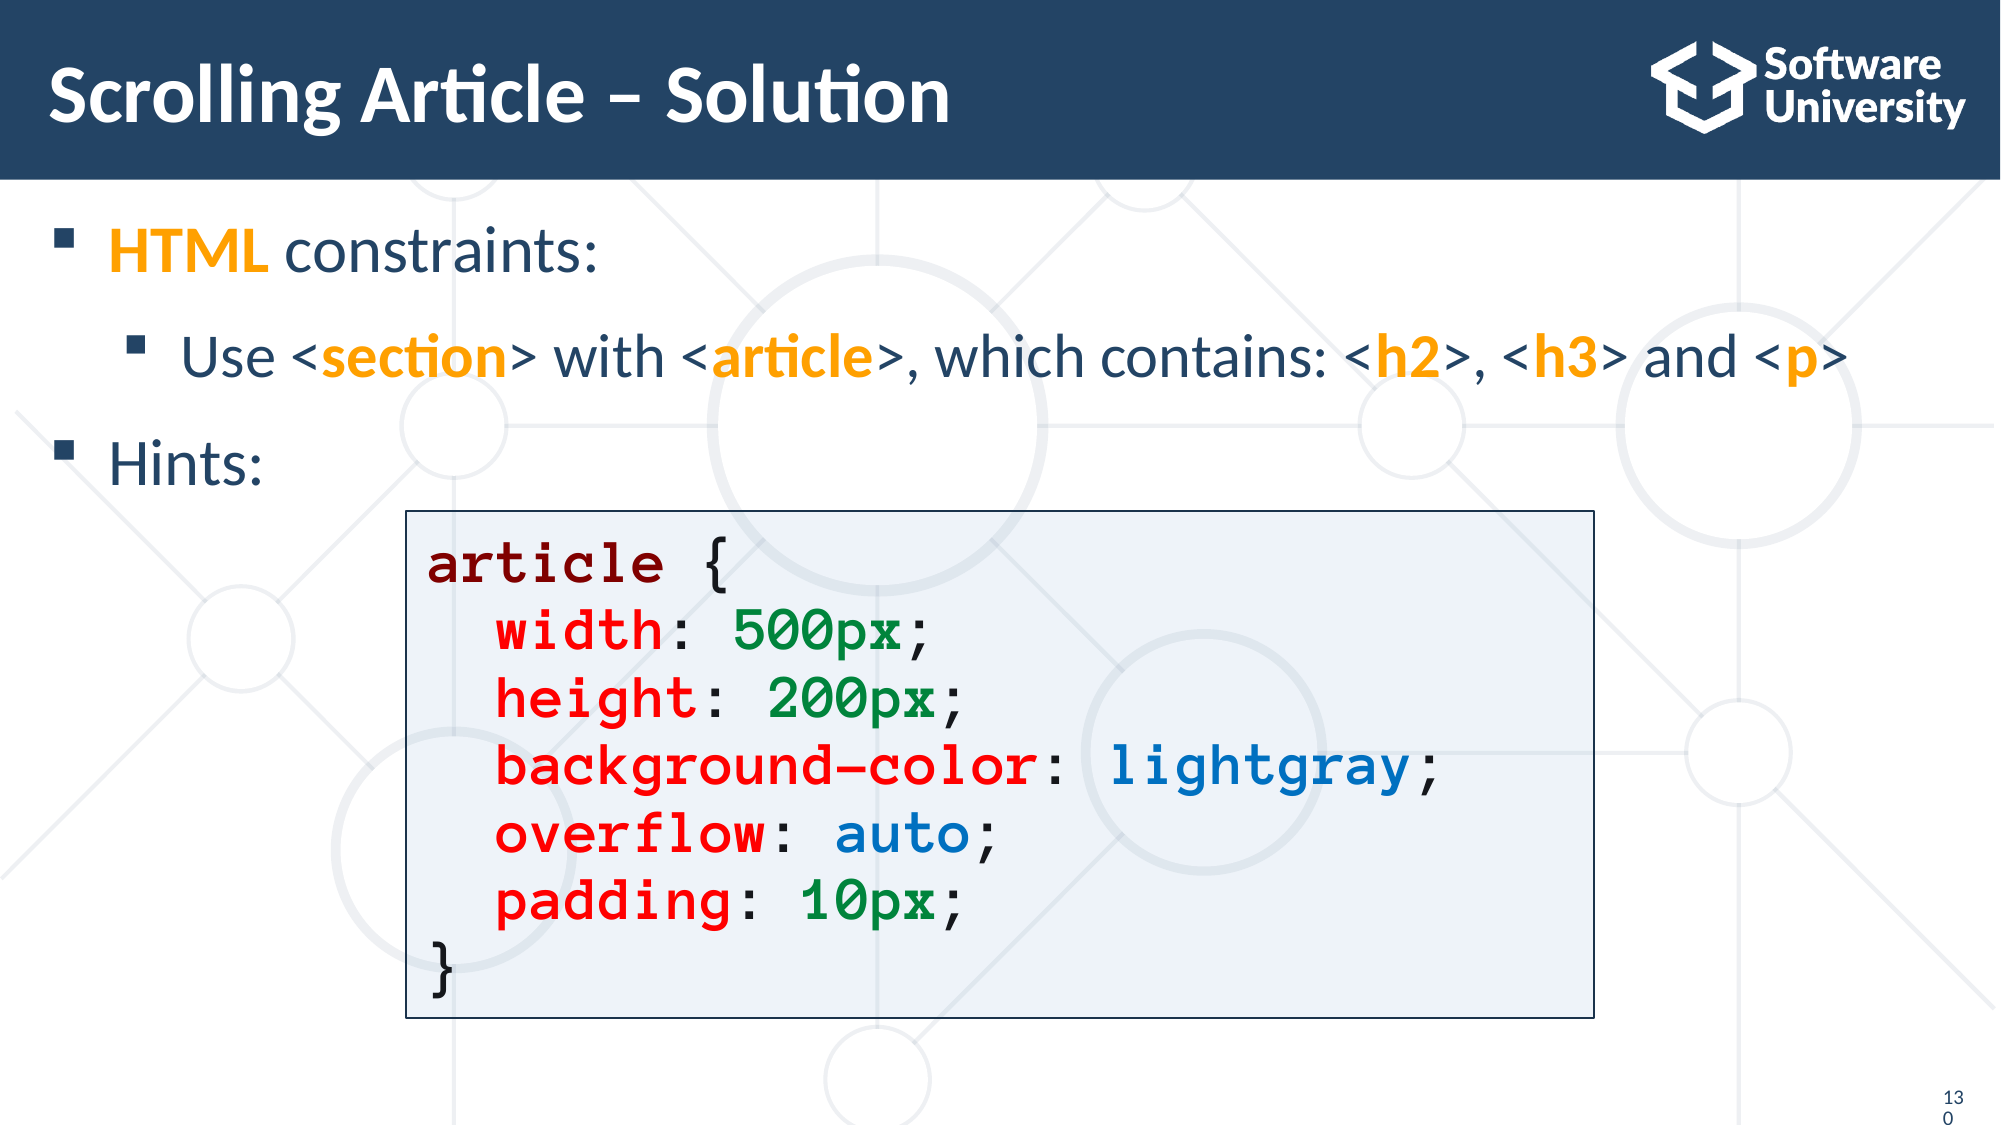

# Scrolling Article – Solution
HTML constraints:
Use <section> with <article>, which contains: <h2>, <h3> and <p>
Hints:
article {
  width: 500px;
  height: 200px;
  background-color: lightgray;
  overflow: auto;
  padding: 10px;
}
130